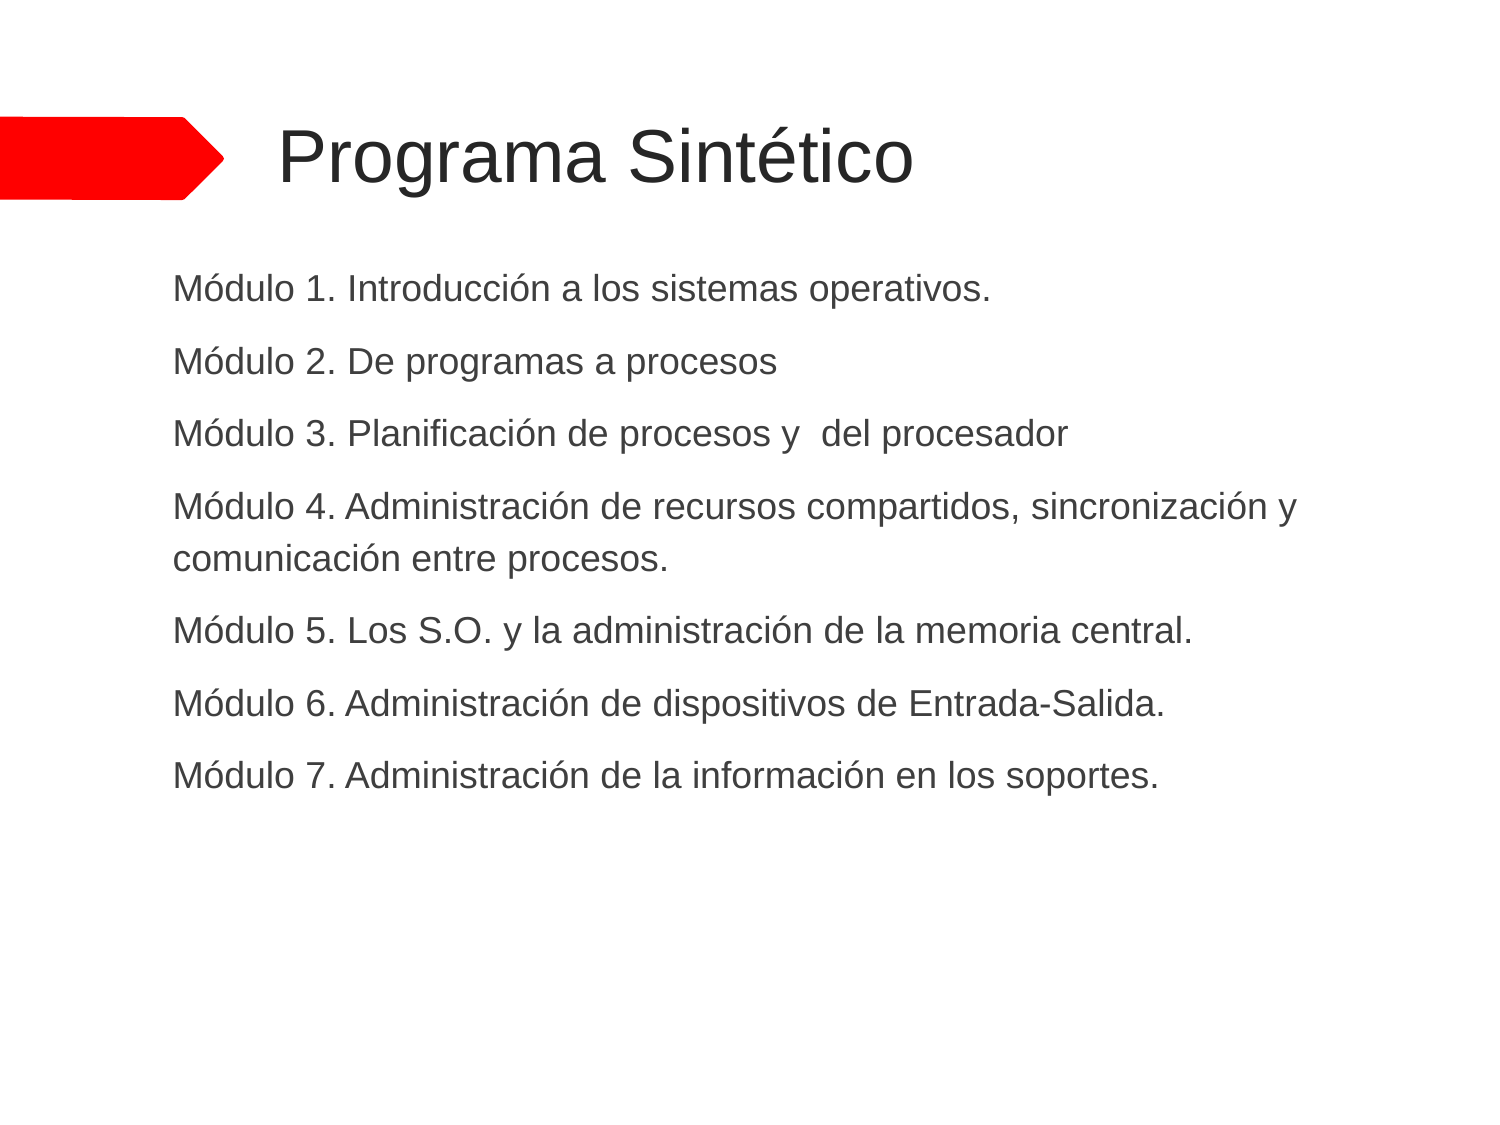

# Programa Sintético
Módulo 1. Introducción a los sistemas operativos.
Módulo 2. De programas a procesos
Módulo 3. Planificación de procesos y  del procesador
Módulo 4. Administración de recursos compartidos, sincronización y comunicación entre procesos.
Módulo 5. Los S.O. y la administración de la memoria central.
Módulo 6. Administración de dispositivos de Entrada-Salida.
Módulo 7. Administración de la información en los soportes.